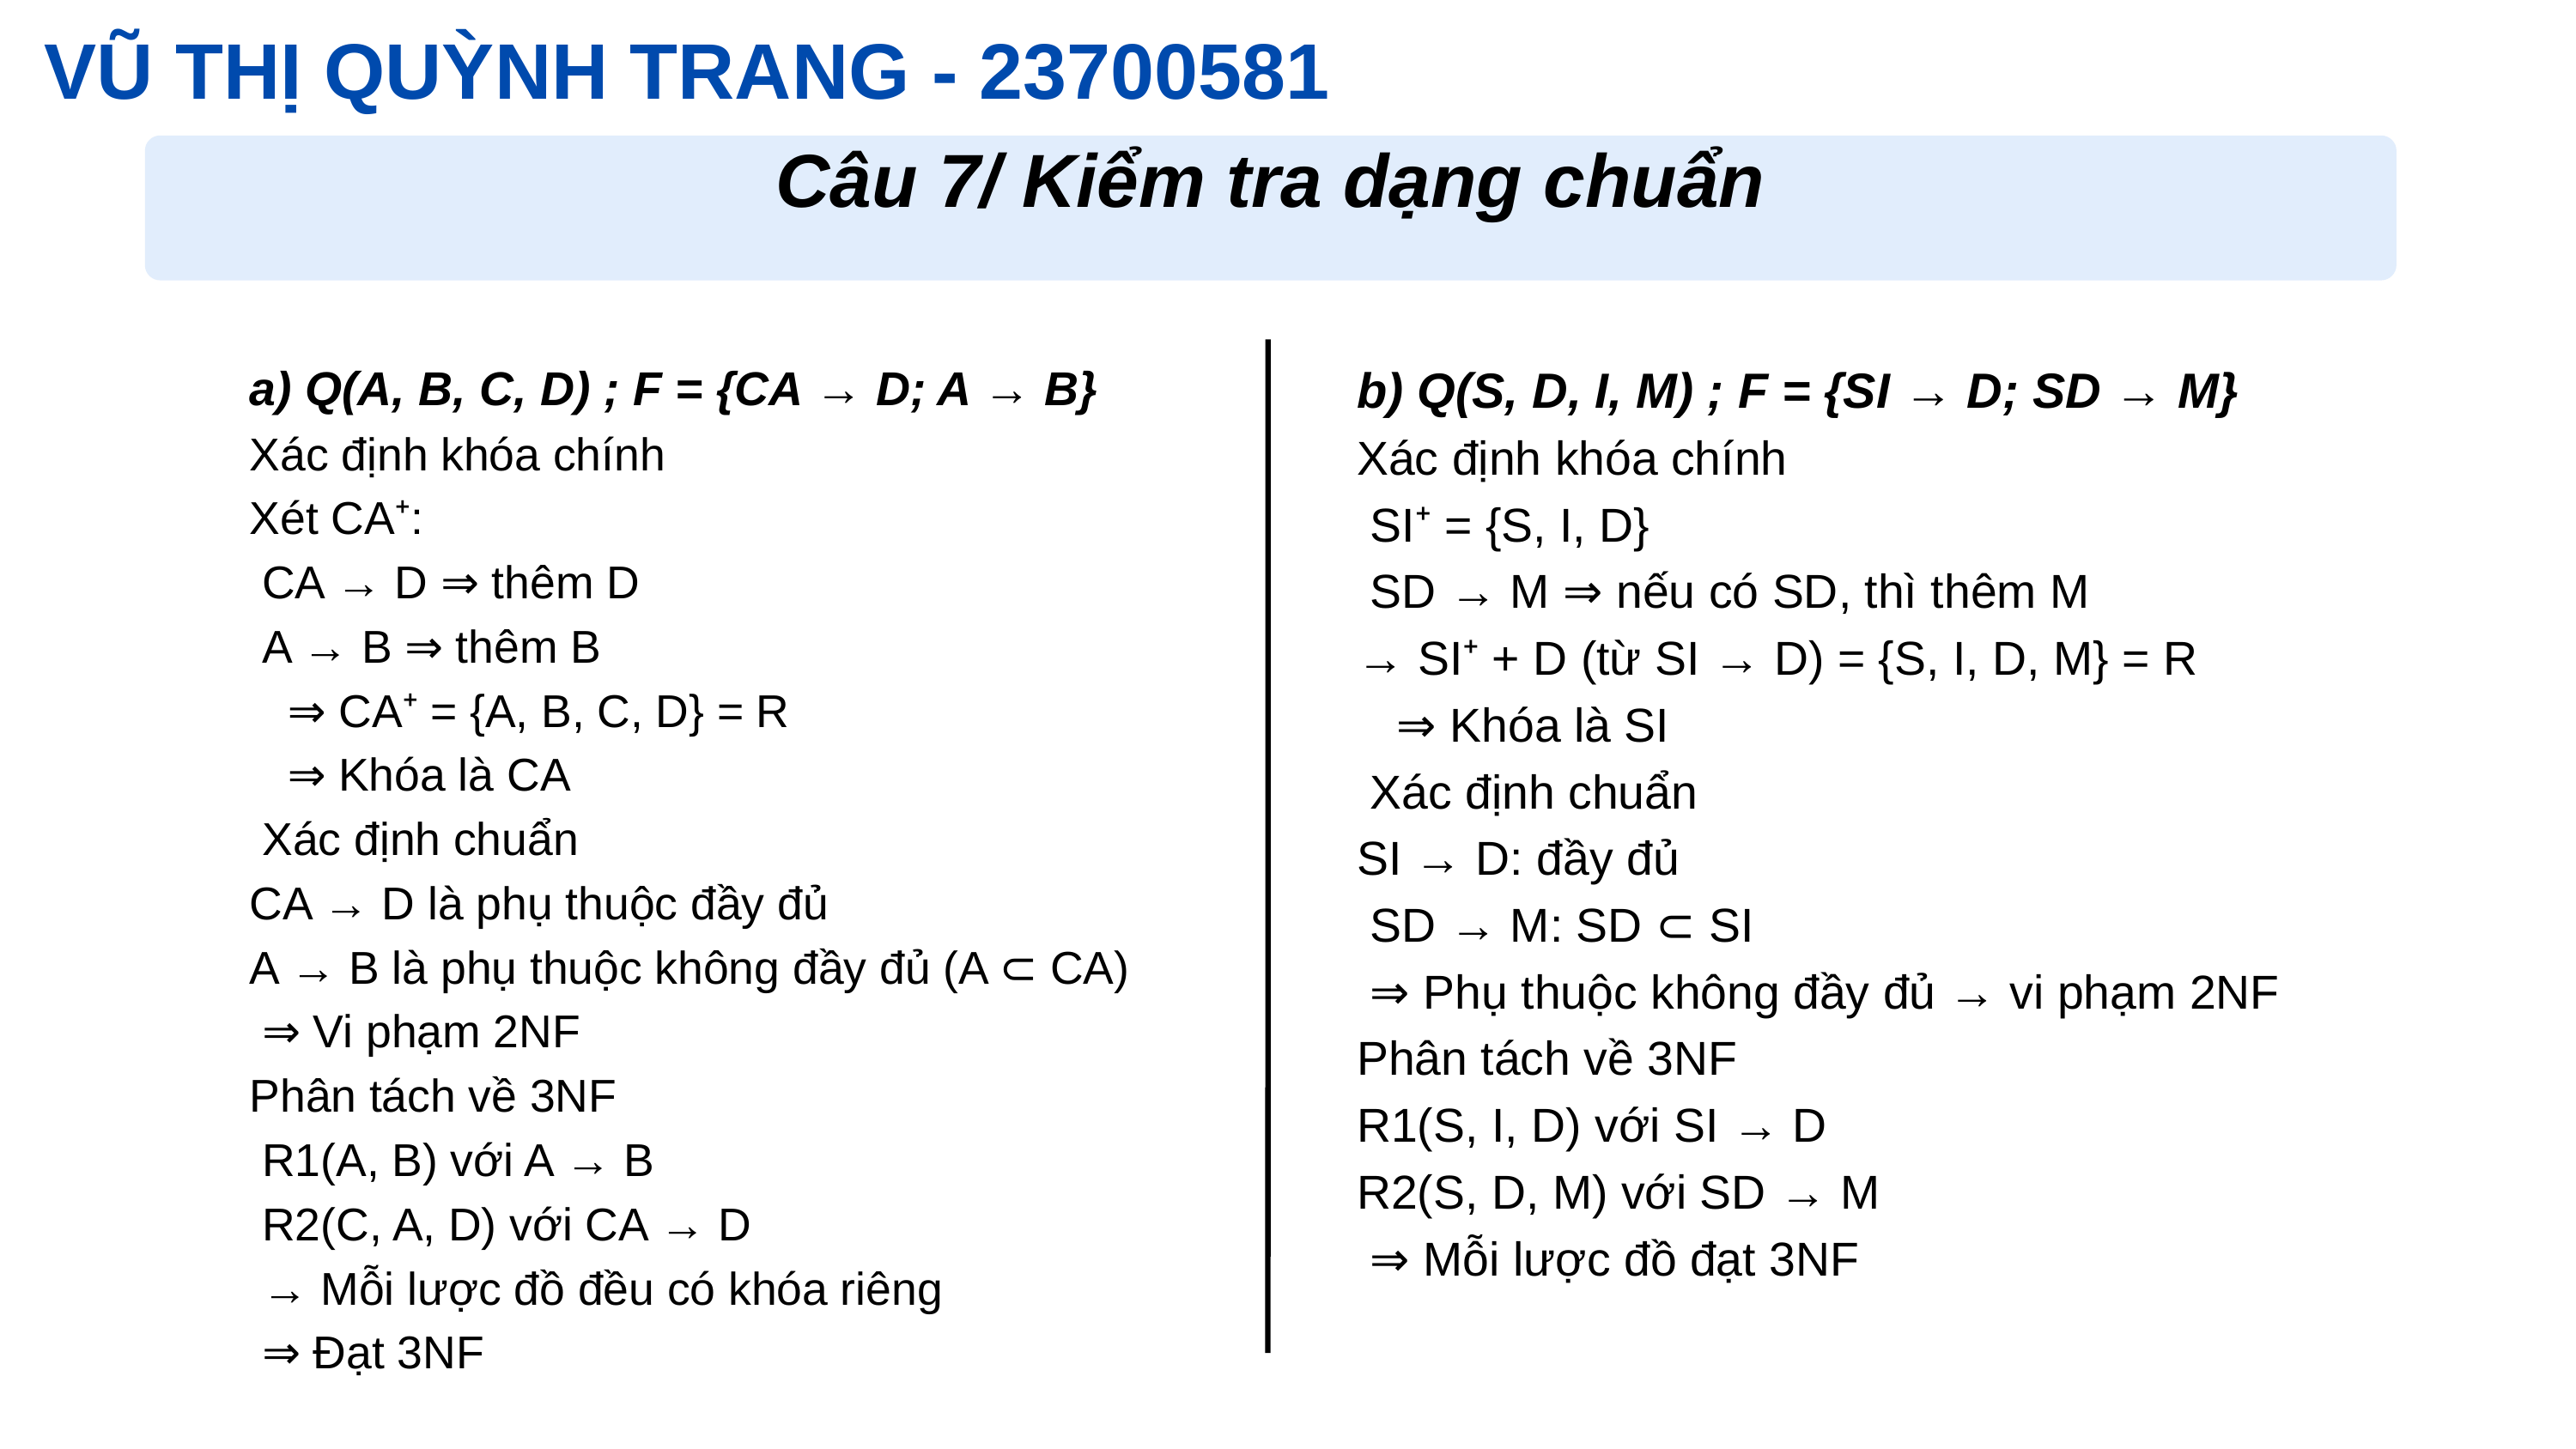

VŨ THỊ QUỲNH TRANG - 23700581

Câu 7/ Kiểm tra dạng chuẩn

a) Q(A, B, C, D) ; F = {CA → D; A → B}
Xác định khóa chính
Xét CA⁺:
 CA → D ⇒ thêm D
 A → B ⇒ thêm B
   ⇒ CA⁺ = {A, B, C, D} = R
   ⇒ Khóa là CA
 Xác định chuẩn
CA → D là phụ thuộc đầy đủ
A → B là phụ thuộc không đầy đủ (A ⊂ CA)
 ⇒ Vi phạm 2NF
Phân tách về 3NF
 R1(A, B) với A → B
 R2(C, A, D) với CA → D
 → Mỗi lược đồ đều có khóa riêng
 ⇒ Đạt 3NF

b) Q(S, D, I, M) ; F = {SI → D; SD → M}
Xác định khóa chính
 SI⁺ = {S, I, D}
 SD → M ⇒ nếu có SD, thì thêm M
→ SI⁺ + D (từ SI → D) = {S, I, D, M} = R
   ⇒ Khóa là SI
 Xác định chuẩn
SI → D: đầy đủ
 SD → M: SD ⊂ SI
 ⇒ Phụ thuộc không đầy đủ → vi phạm 2NF
Phân tách về 3NF
R1(S, I, D) với SI → D
R2(S, D, M) với SD → M
 ⇒ Mỗi lược đồ đạt 3NF